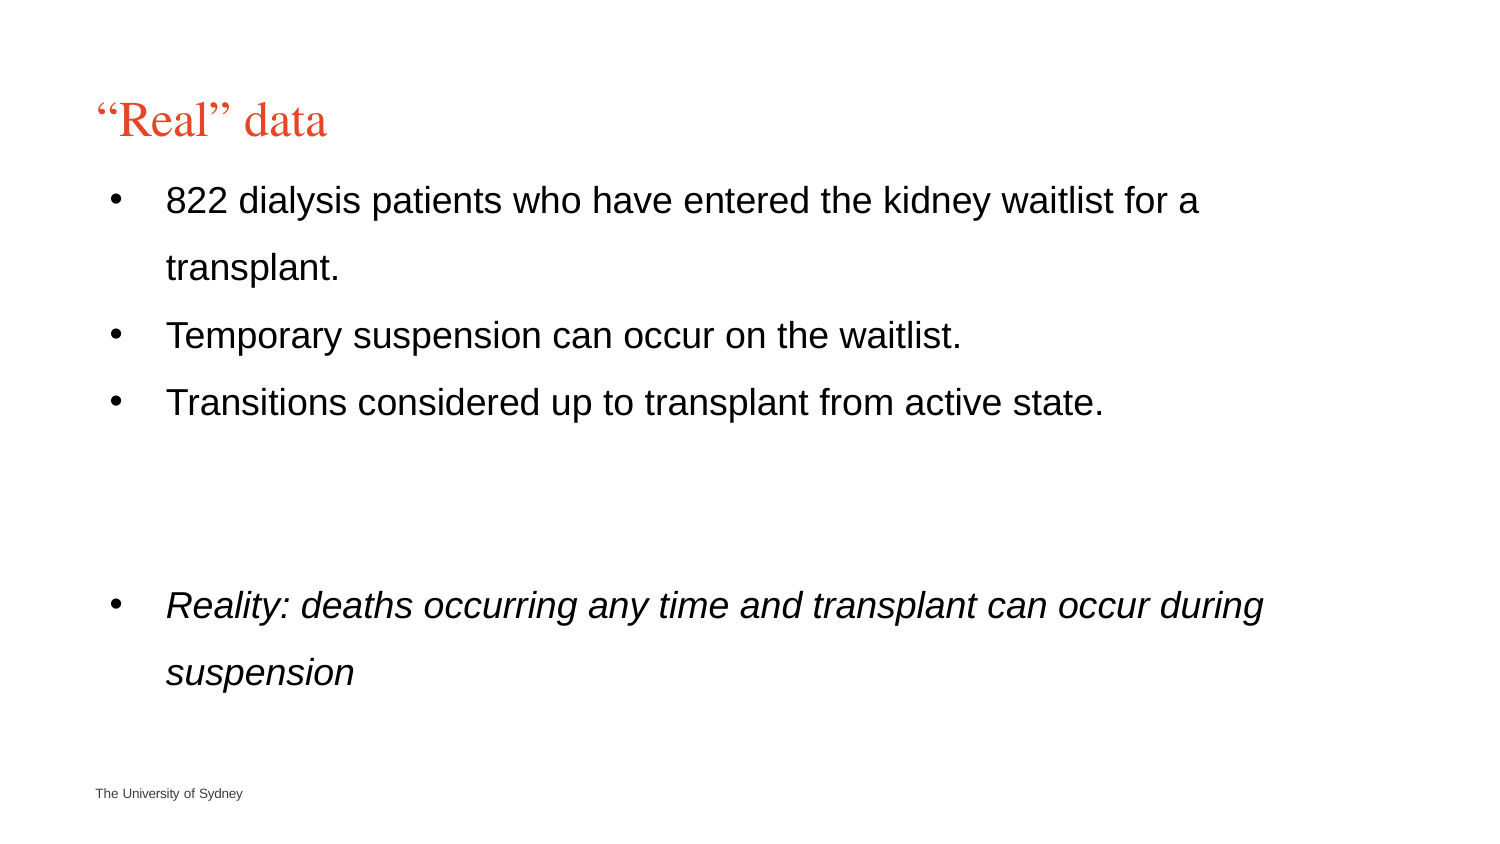

# “Real” data
822 dialysis patients who have entered the kidney waitlist for a transplant.
Temporary suspension can occur on the waitlist.
Transitions considered up to transplant from active state.

Reality: deaths occurring any time and transplant can occur during suspension